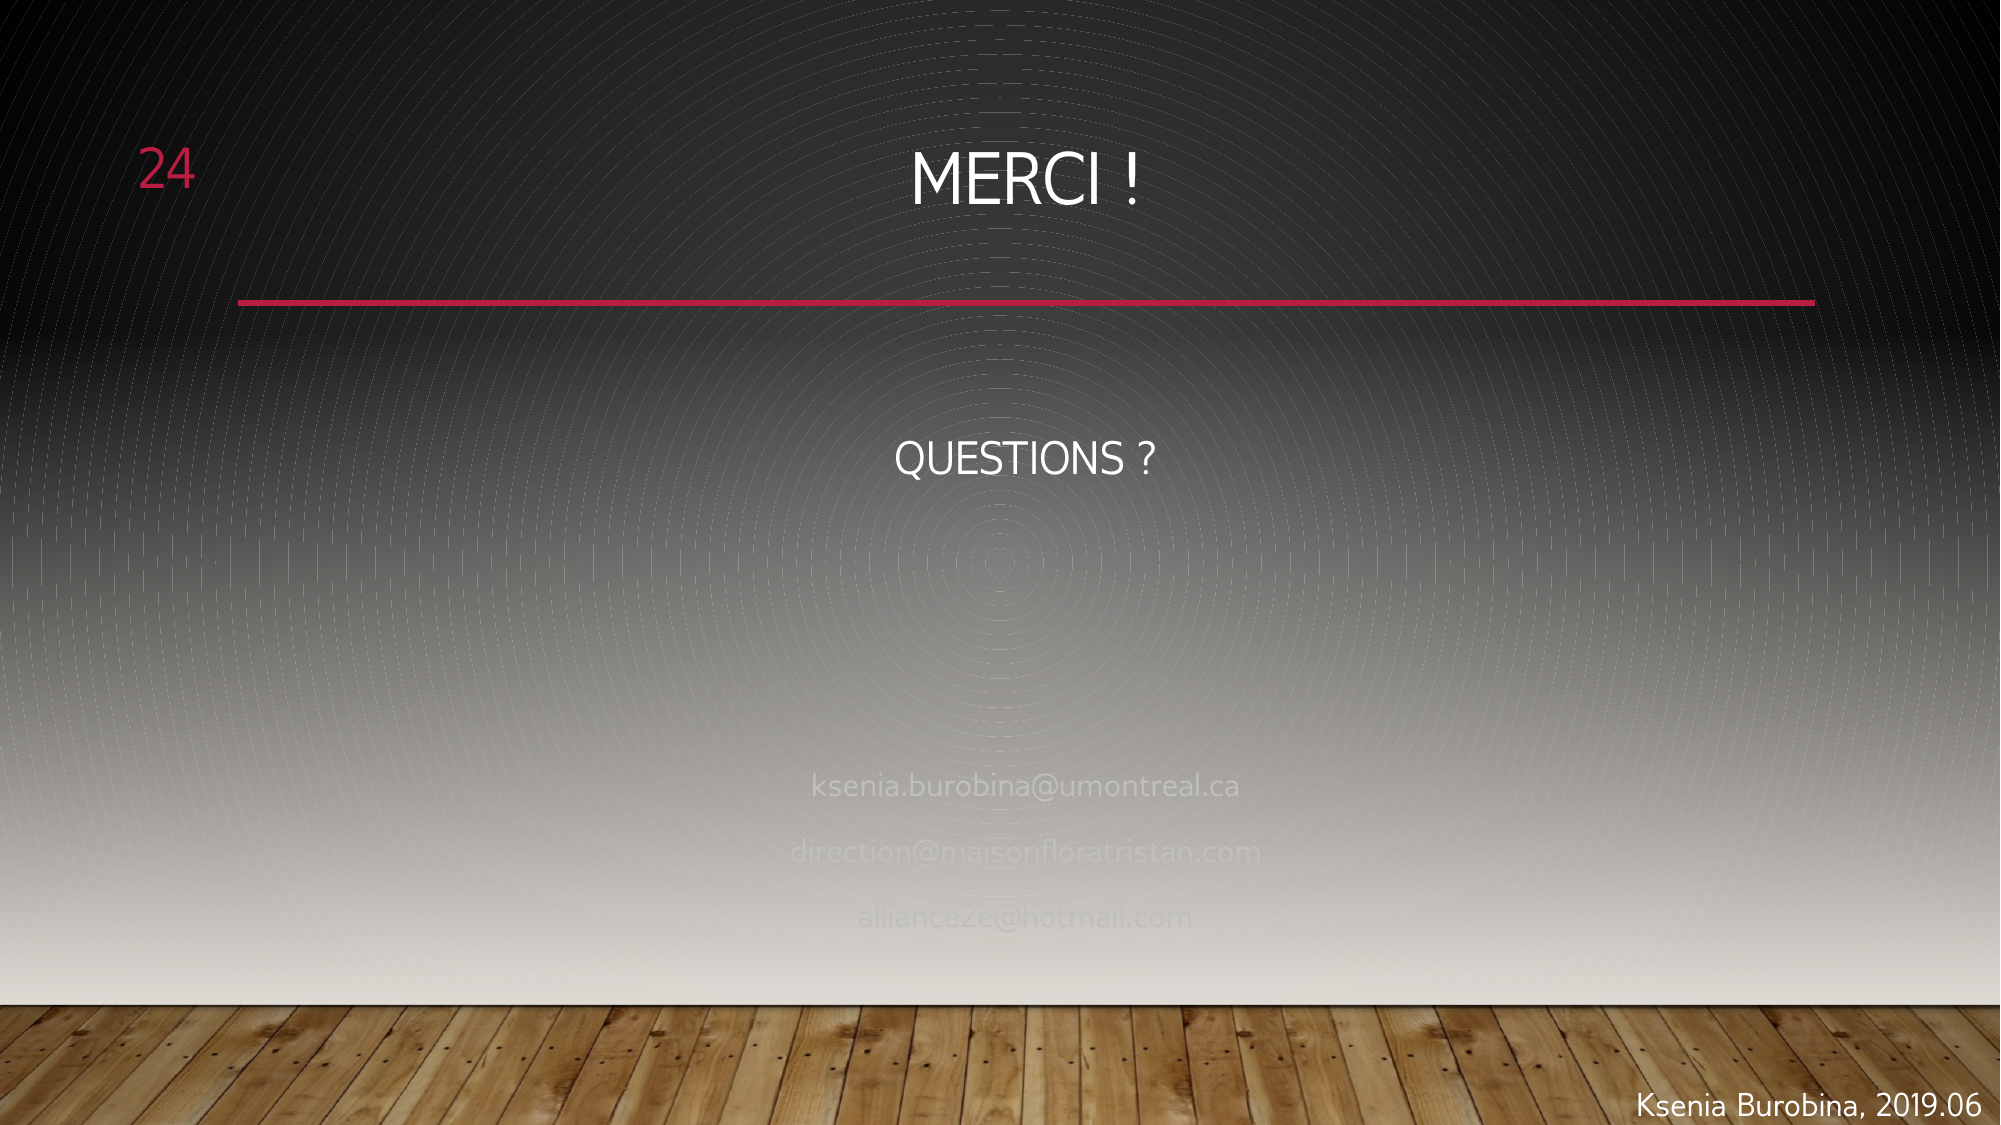

24
# Merci !
QUESTIONS ?

ksenia.burobina@umontreal.ca
direction@maisonfloratristan.com
alliance2e@hotmail.com

Ksenia Burobina, 2019.06